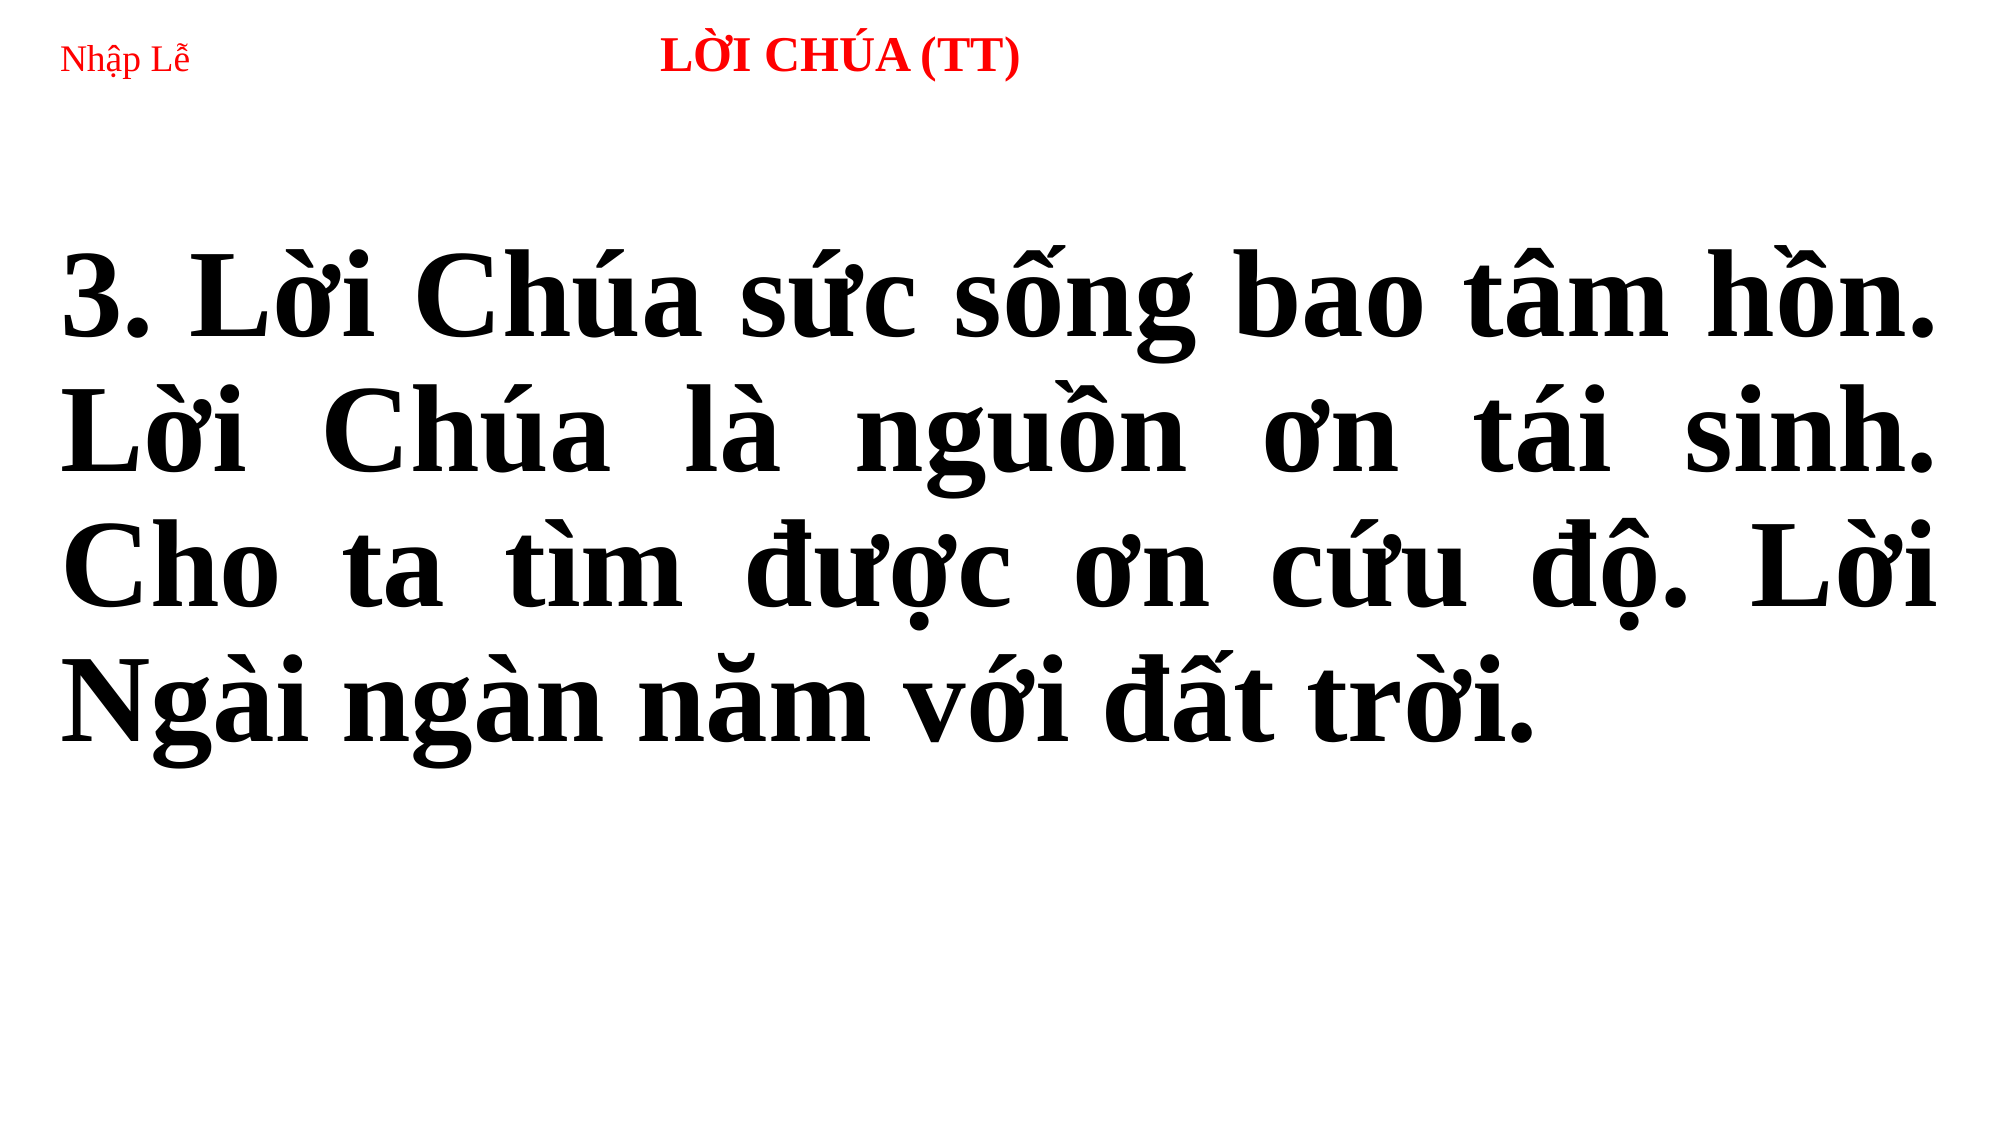

# Nhập Lễ                                 	     	LỜI CHÚA (TT)
3. Lời Chúa sức sống bao tâm hồn. Lời Chúa là nguồn ơn tái sinh. Cho ta tìm được ơn cứu độ. Lời Ngài ngàn năm với đất trời.